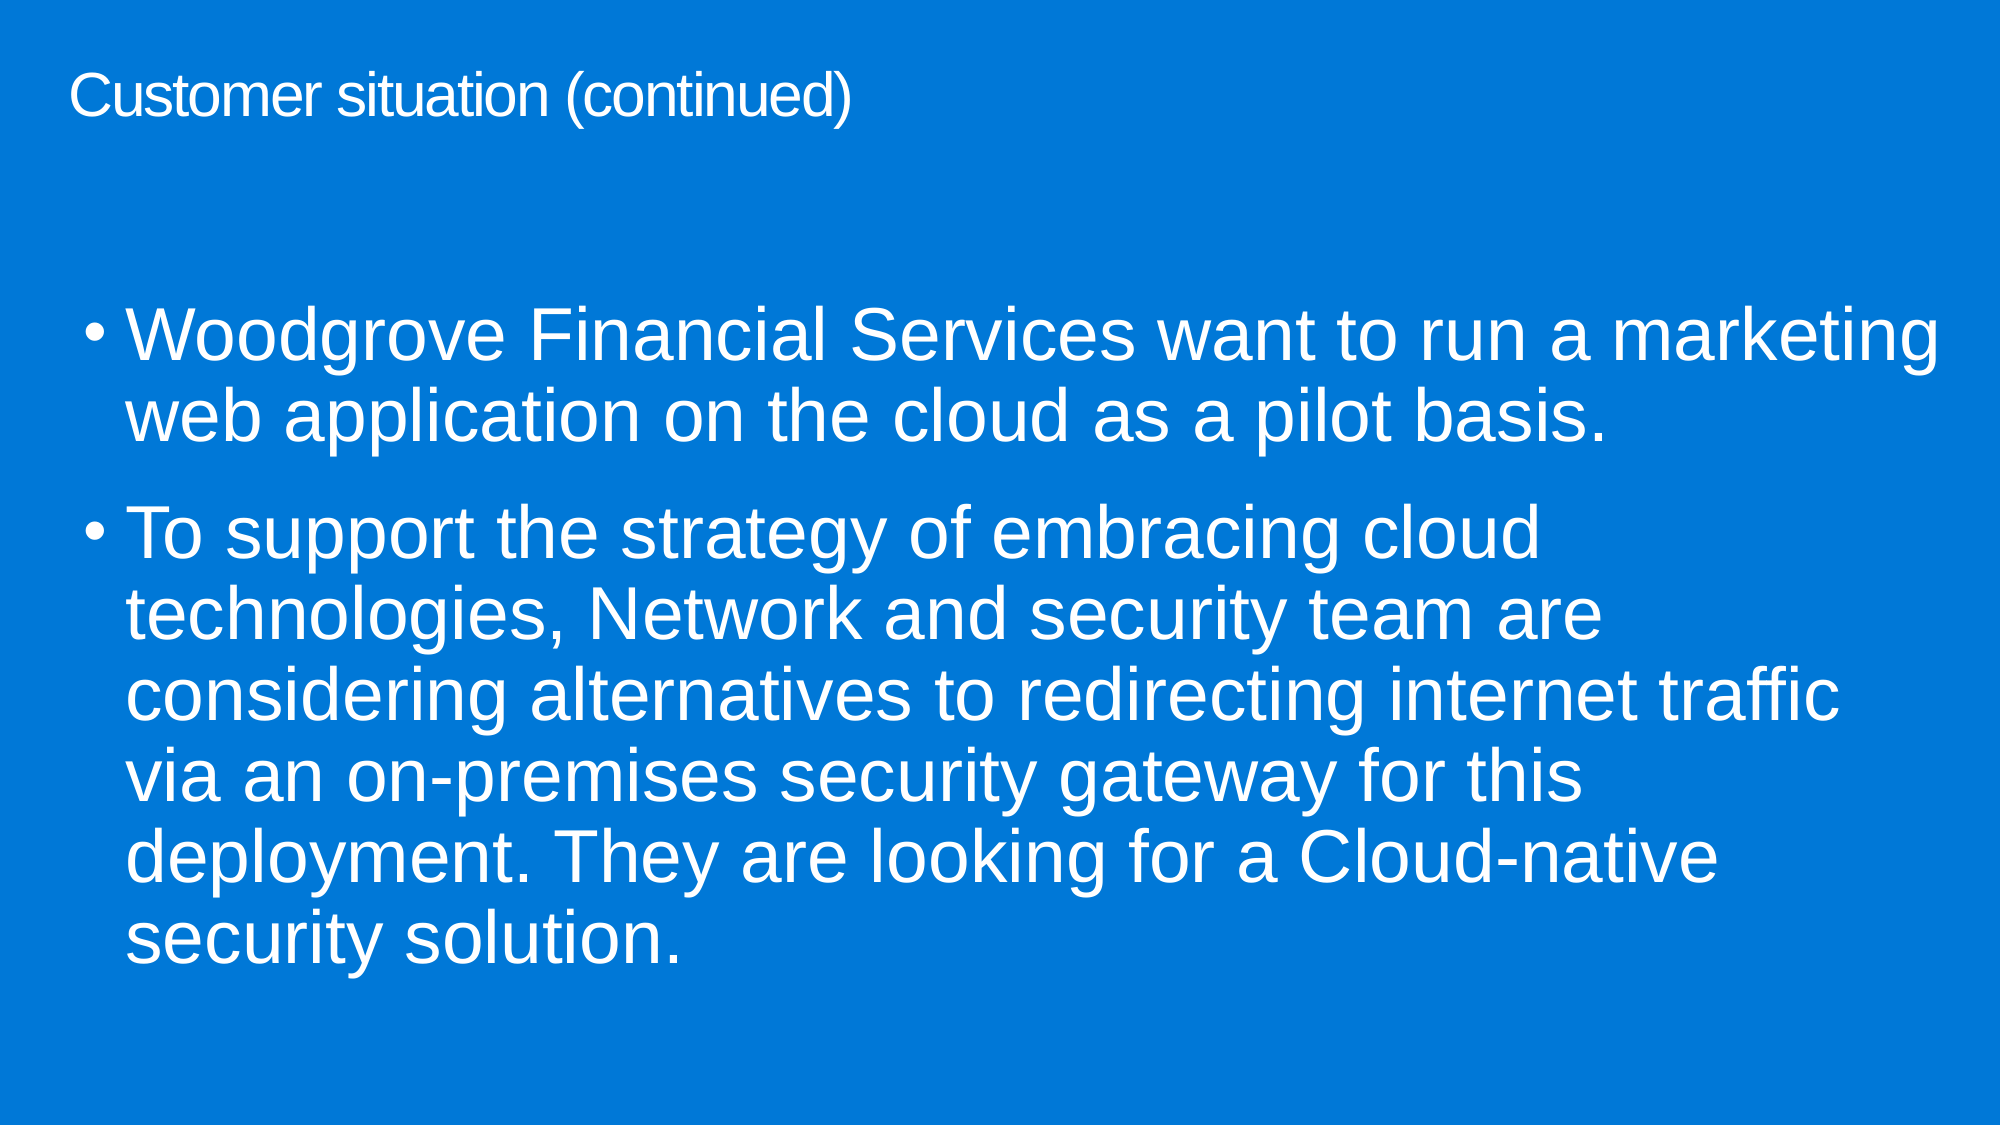

# Customer situation (continued)
Woodgrove Financial Services want to run a marketing web application on the cloud as a pilot basis.
To support the strategy of embracing cloud technologies, Network and security team are considering alternatives to redirecting internet traffic via an on-premises security gateway for this deployment. They are looking for a Cloud-native security solution.